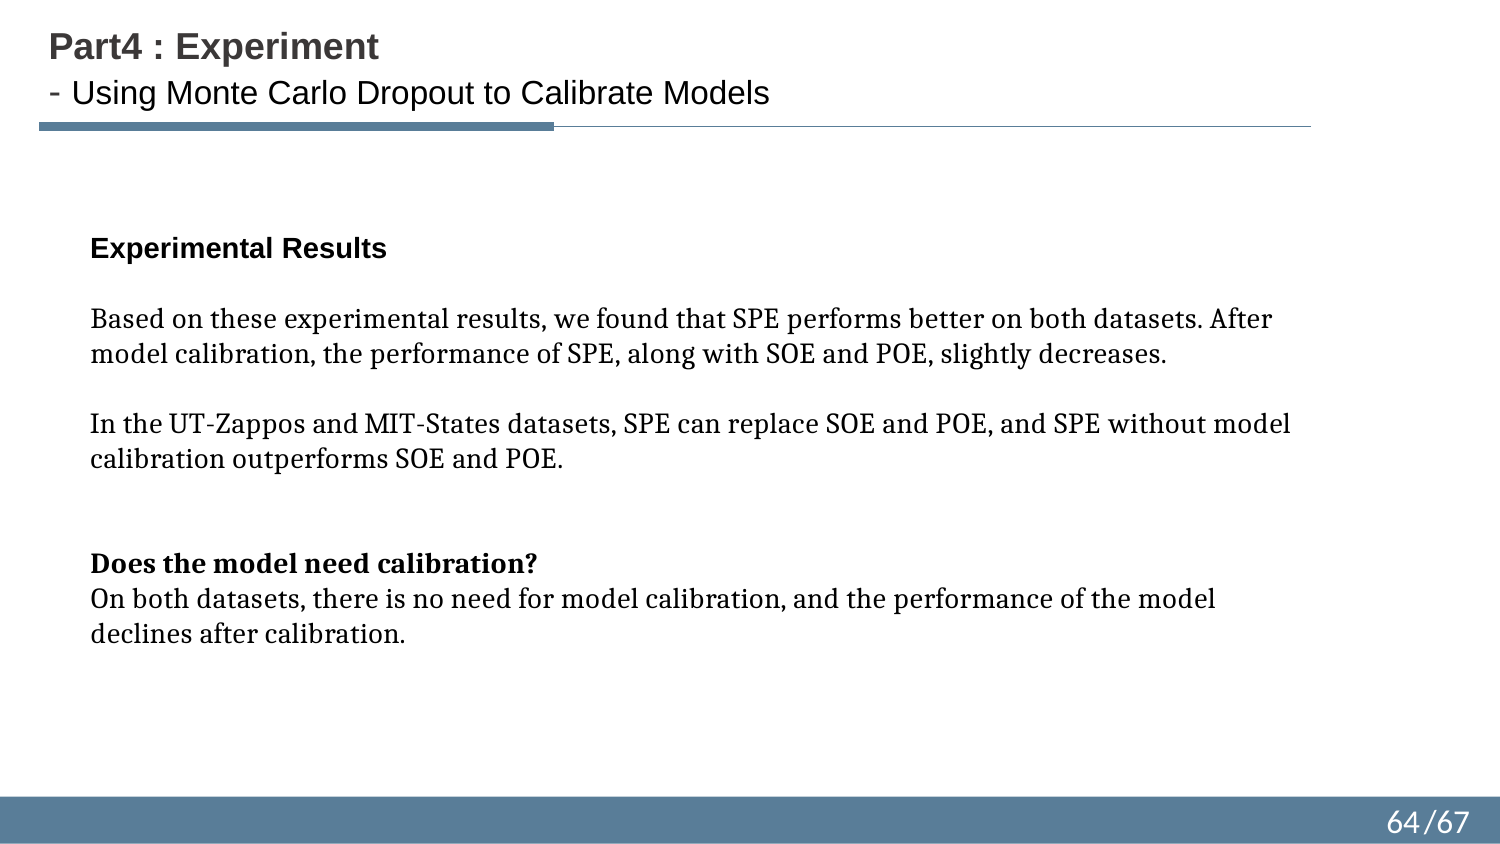

Part4 : Experiment
- Using Monte Carlo Dropout to Calibrate Models
Experimental Results

Based on these experimental results, we found that SPE performs better on both datasets. After model calibration, the performance of SPE, along with SOE and POE, slightly decreases.

In the UT-Zappos and MIT-States datasets, SPE can replace SOE and POE, and SPE without model calibration outperforms SOE and POE.

Does the model need calibration?
On both datasets, there is no need for model calibration, and the performance of the model declines after calibration.
64
/67